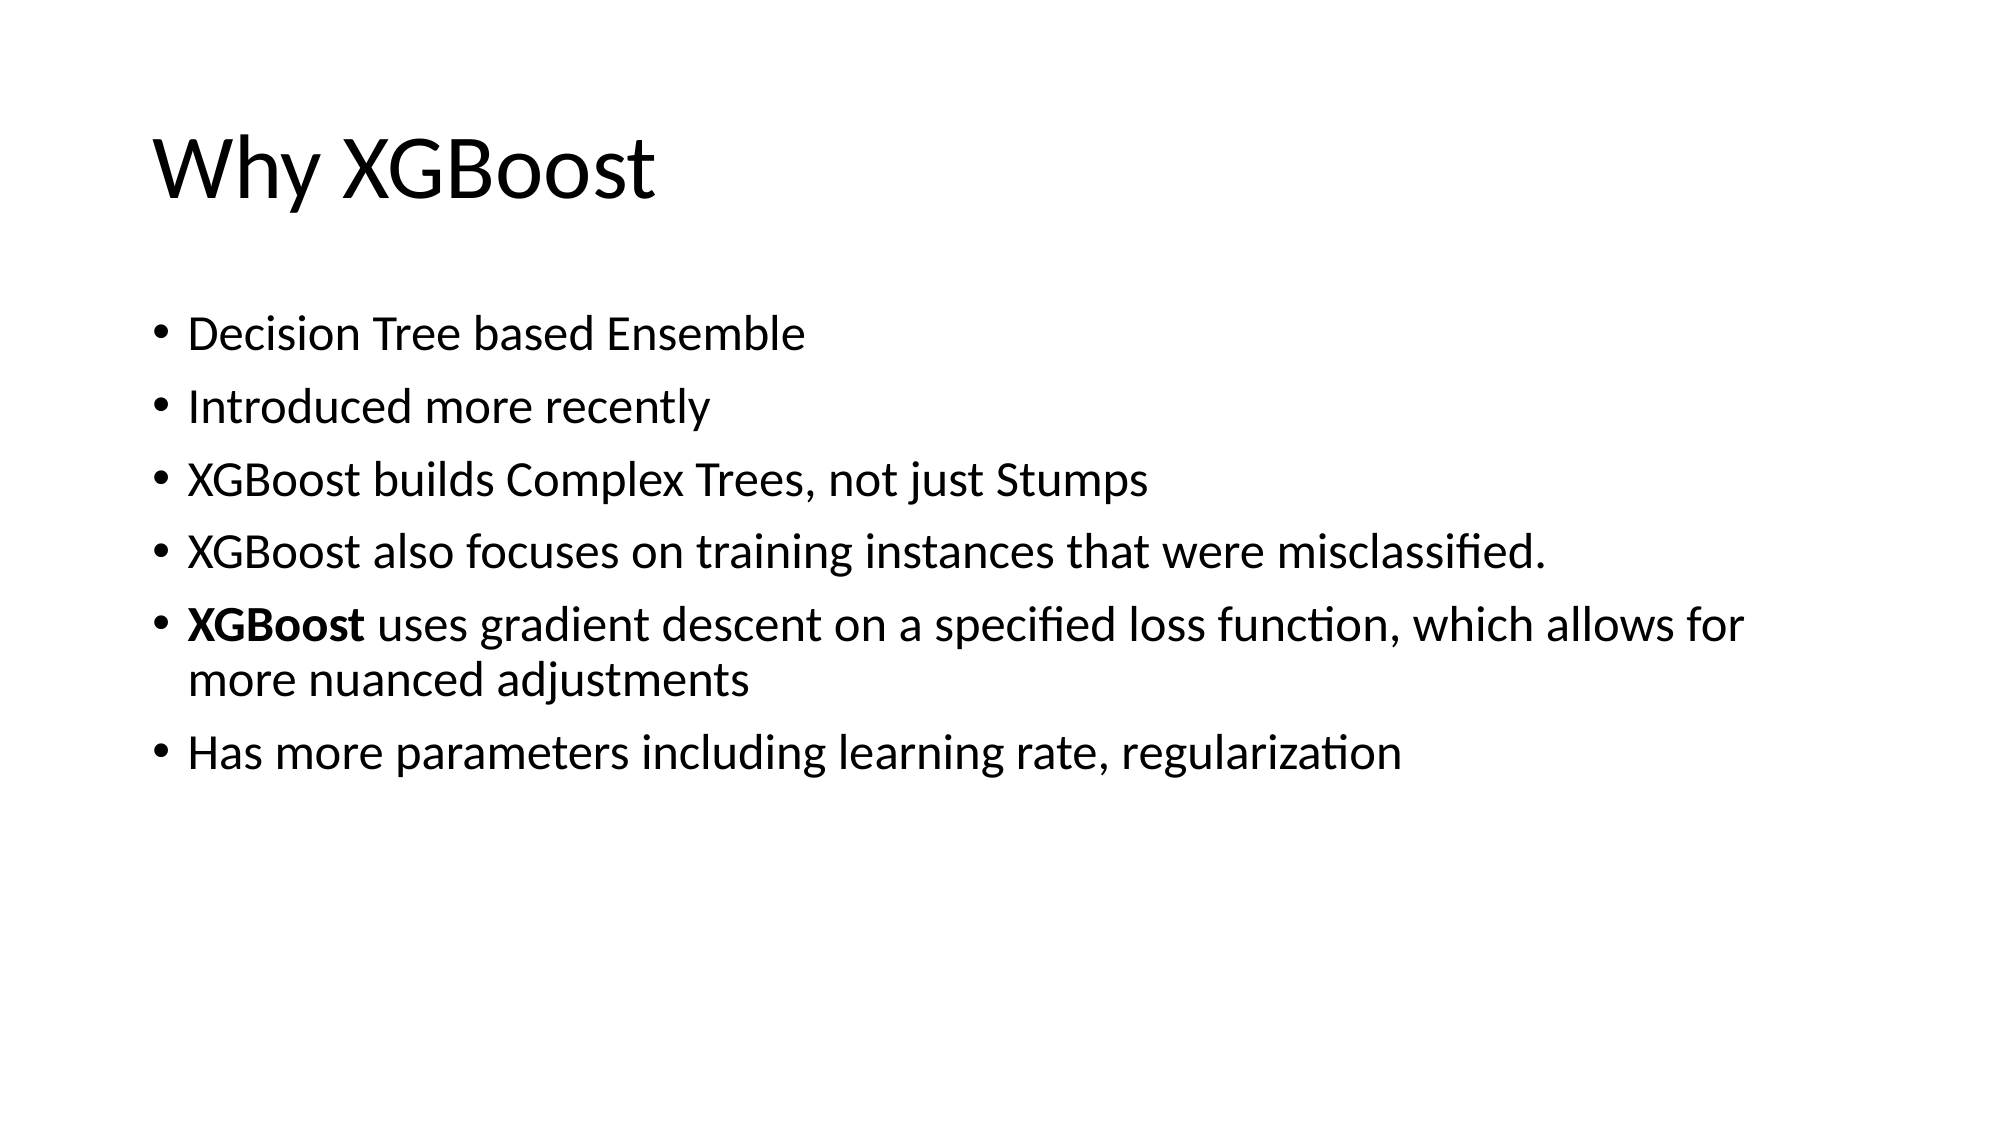

# Why XGBoost
Decision Tree based Ensemble
Introduced more recently
XGBoost builds Complex Trees, not just Stumps
XGBoost also focuses on training instances that were misclassified.
XGBoost uses gradient descent on a specified loss function, which allows for more nuanced adjustments
Has more parameters including learning rate, regularization